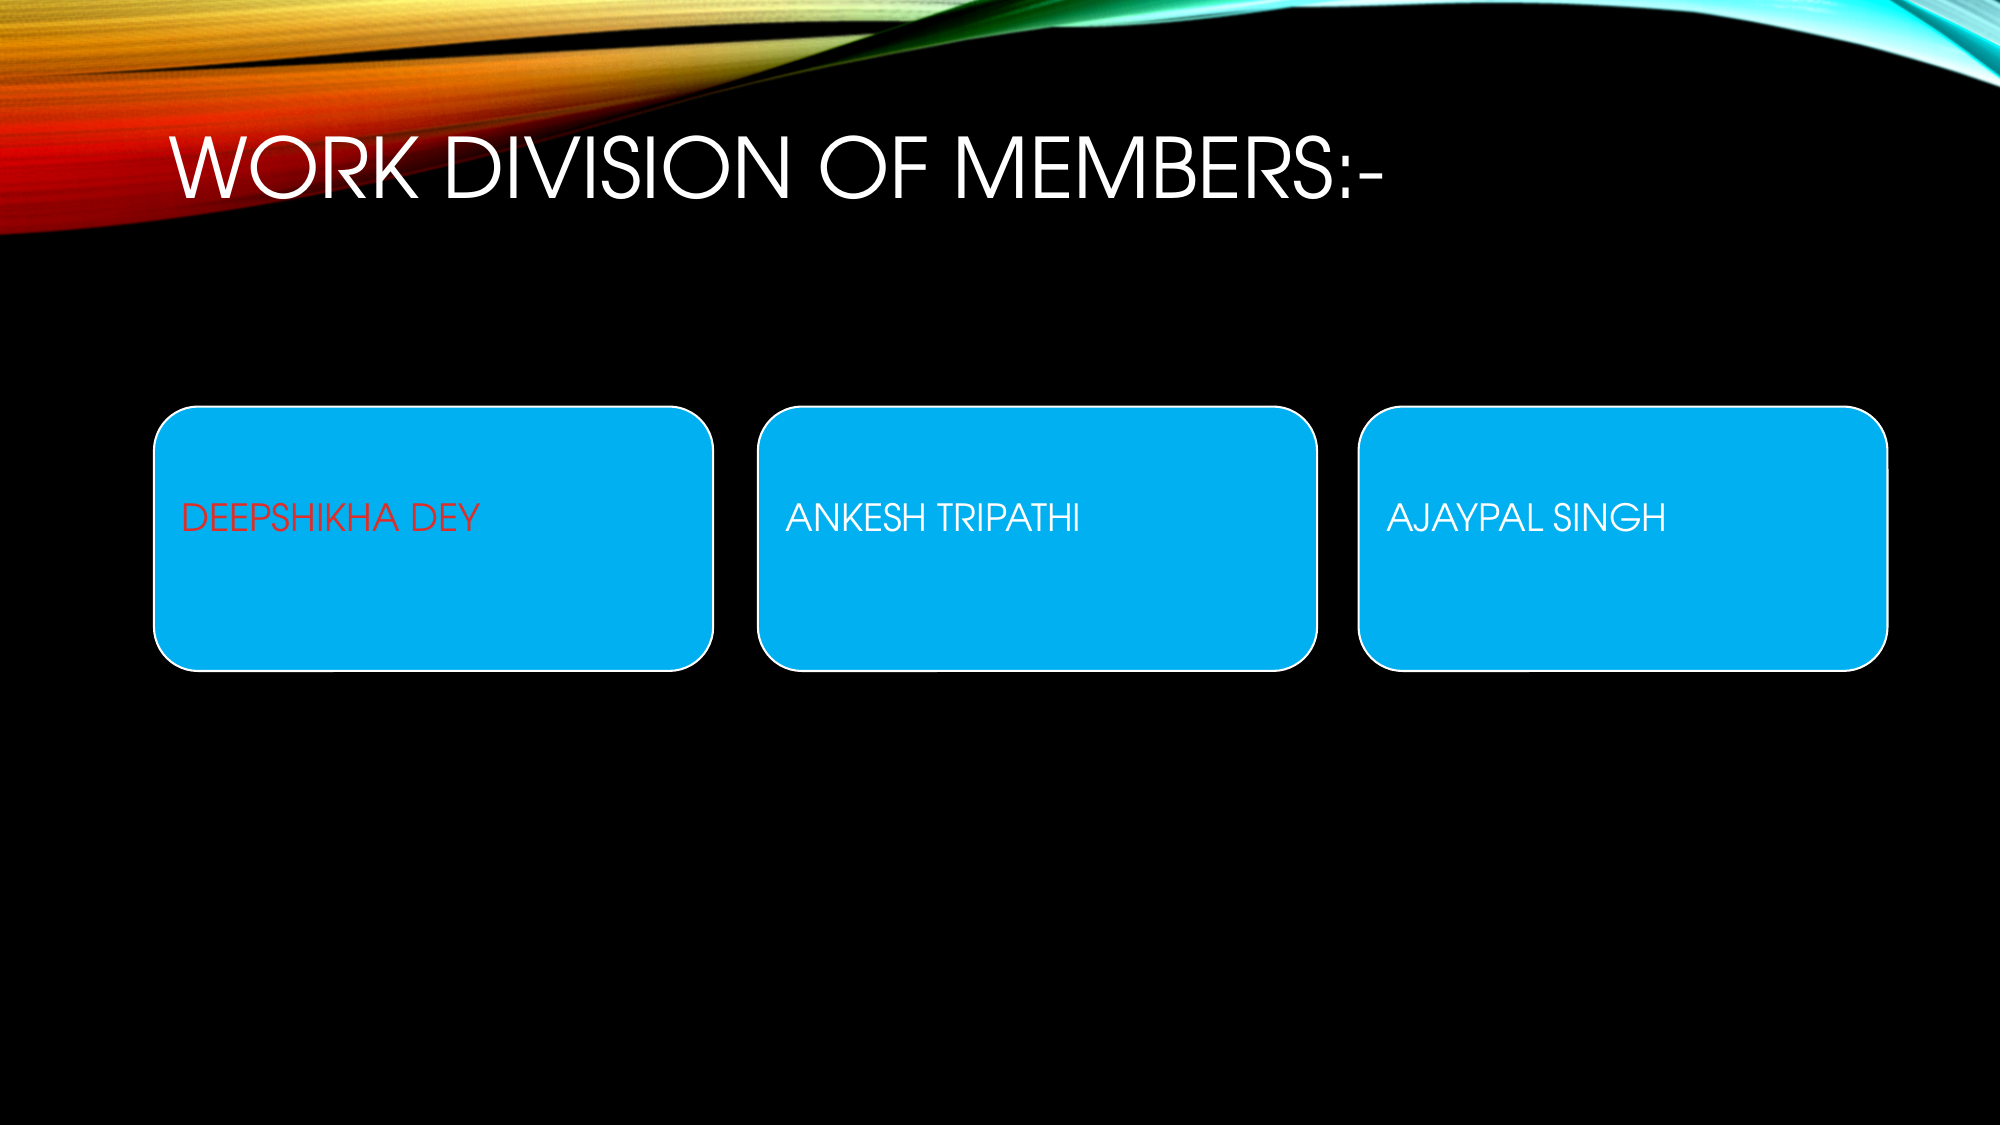

# Work division of members:-

DEEPSHIKHA DEY

ANKESH TRIPATHI

AJAYPAL SINGH